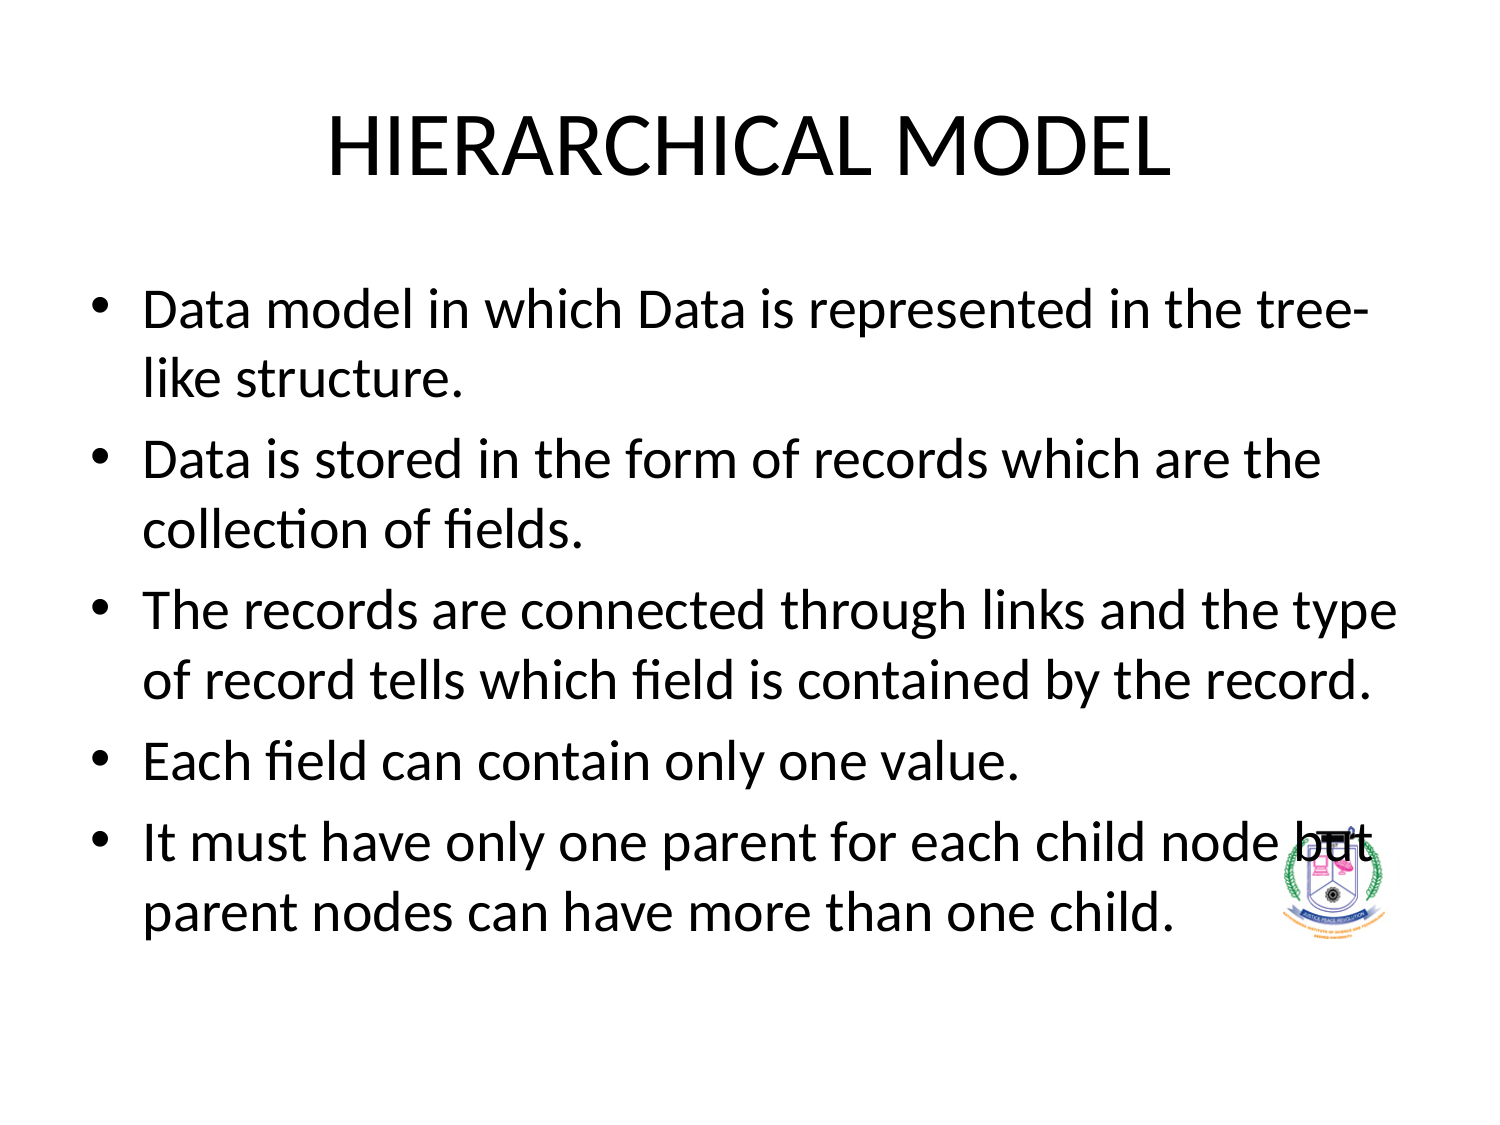

# HIERARCHICAL MODEL
Data model in which Data is represented in the tree-like structure.
Data is stored in the form of records which are the collection of fields.
The records are connected through links and the type of record tells which field is contained by the record.
Each field can contain only one value.
It must have only one parent for each child node but parent nodes can have more than one child.